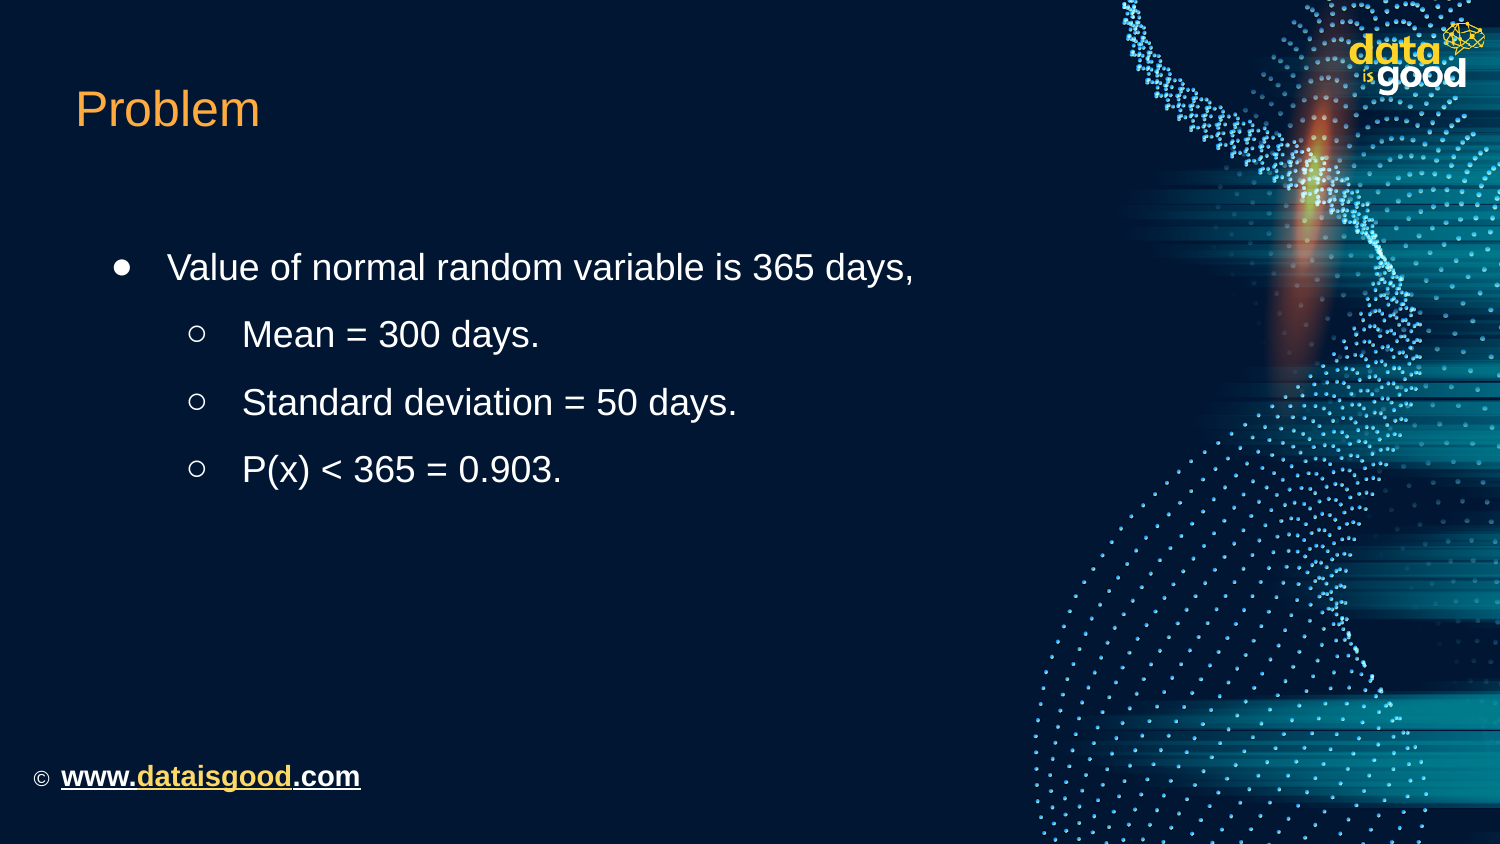

# Problem
Value of normal random variable is 365 days,
Mean = 300 days.
Standard deviation = 50 days.
P(x) < 365 = 0.903.